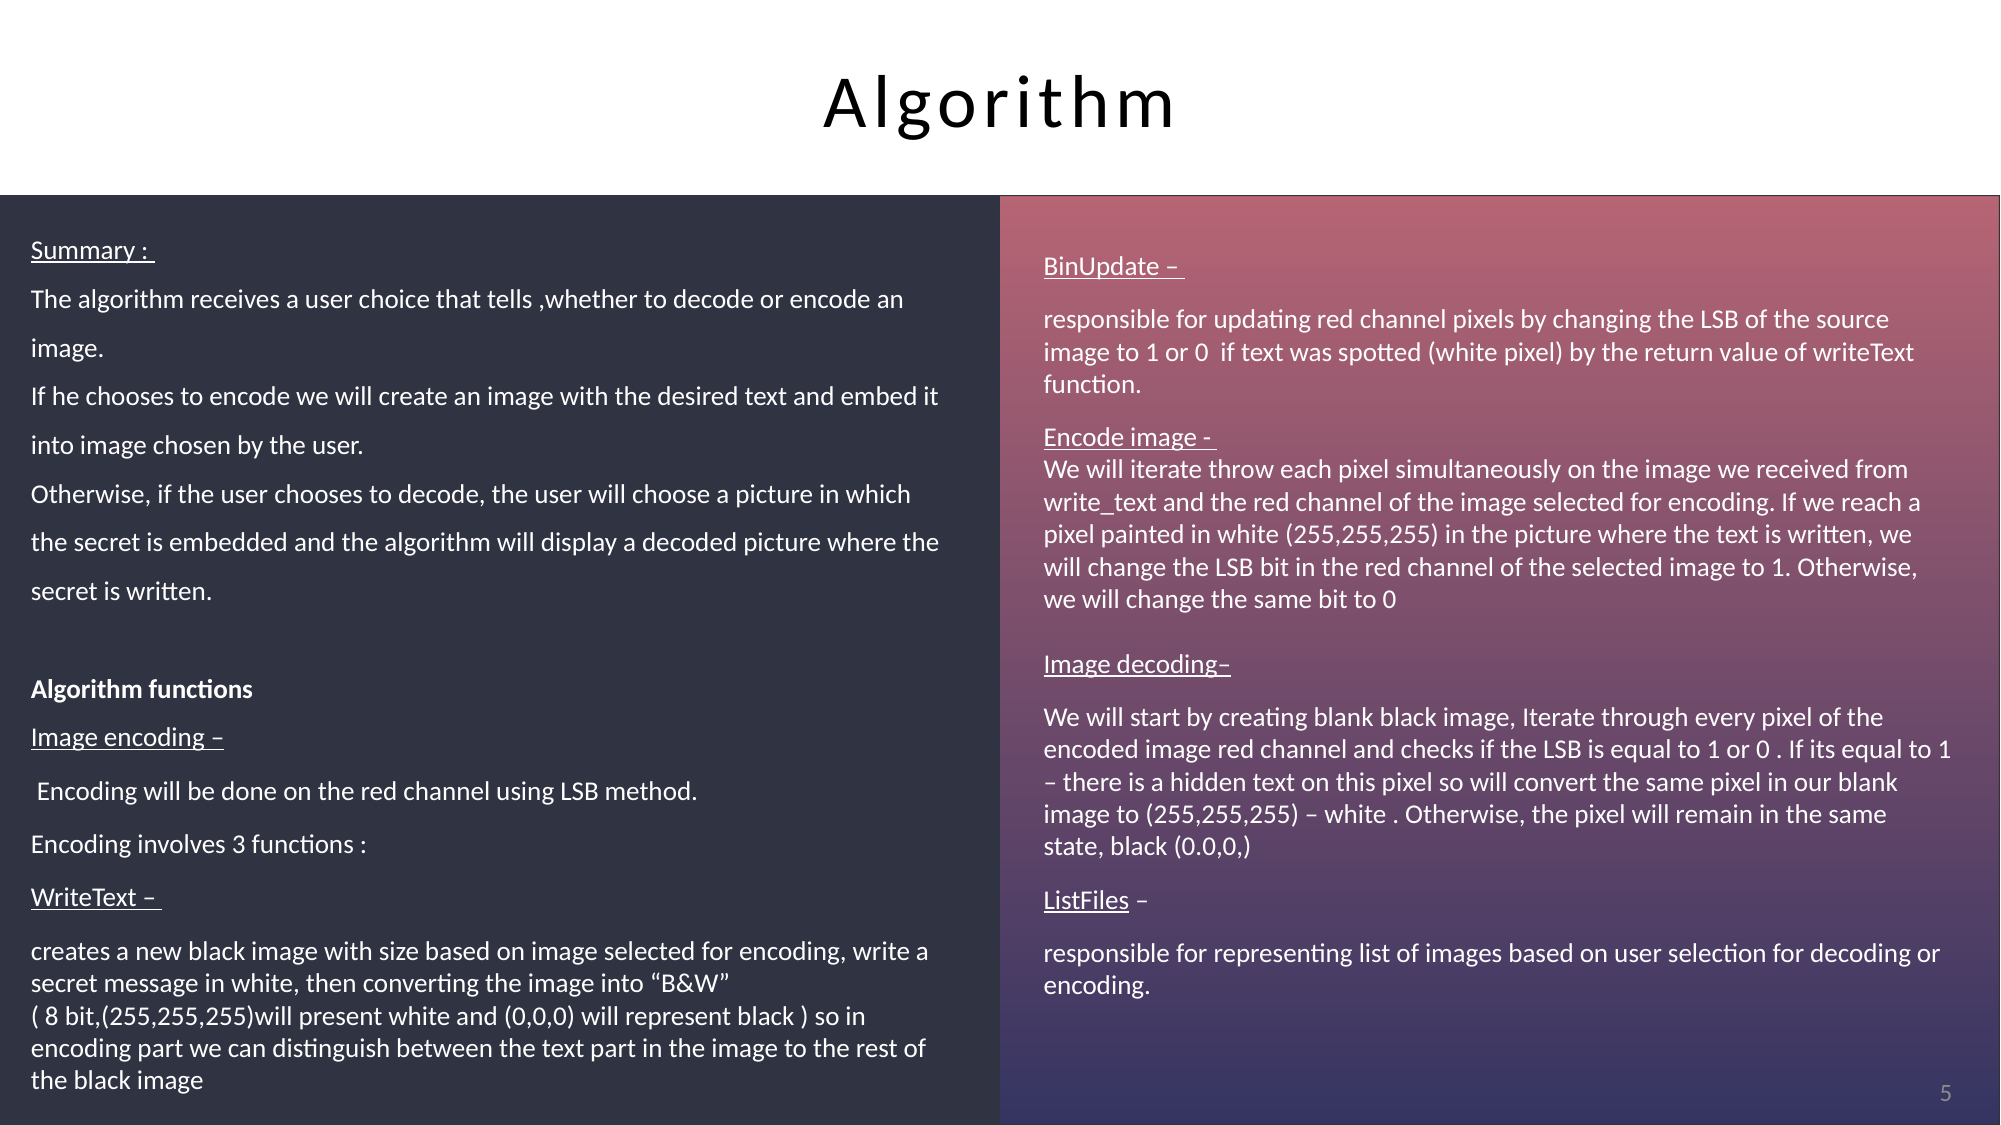

# Algorithm
BinUpdate –
responsible for updating red channel pixels by changing the LSB of the source image to 1 or 0  if text was spotted (white pixel) by the return value of writeText function.
Encode image -
We will iterate throw each pixel simultaneously on the image we received from write_text and the red channel of the image selected for encoding. If we reach a pixel painted in white (255,255,255) in the picture where the text is written, we will change the LSB bit in the red channel of the selected image to 1. Otherwise, we will change the same bit to 0
Image decoding–
We will start by creating blank black image, Iterate through every pixel of the encoded image red channel and checks if the LSB is equal to 1 or 0 . If its equal to 1 – there is a hidden text on this pixel so will convert the same pixel in our blank image to (255,255,255) – white . Otherwise, the pixel will remain in the same state, black (0.0,0,)
ListFiles –
responsible for representing list of images based on user selection for decoding or encoding.

Summary :
The algorithm receives a user choice that tells ,whether to decode or encode an image.
If he chooses to encode we will create an image with the desired text and embed it into image chosen by the user.
Otherwise, if the user chooses to decode, the user will choose a picture in which the secret is embedded and the algorithm will display a decoded picture where the secret is written.
Algorithm functions
Image encoding –
 Encoding will be done on the red channel using LSB method.
Encoding involves 3 functions :
WriteText –
creates a new black image with size based on image selected for encoding, write a secret message in white, then converting the image into “B&W”
( 8 bit,(255,255,255)will present white and (0,0,0) will represent black ) so in encoding part we can distinguish between the text part in the image to the rest of the black image

5